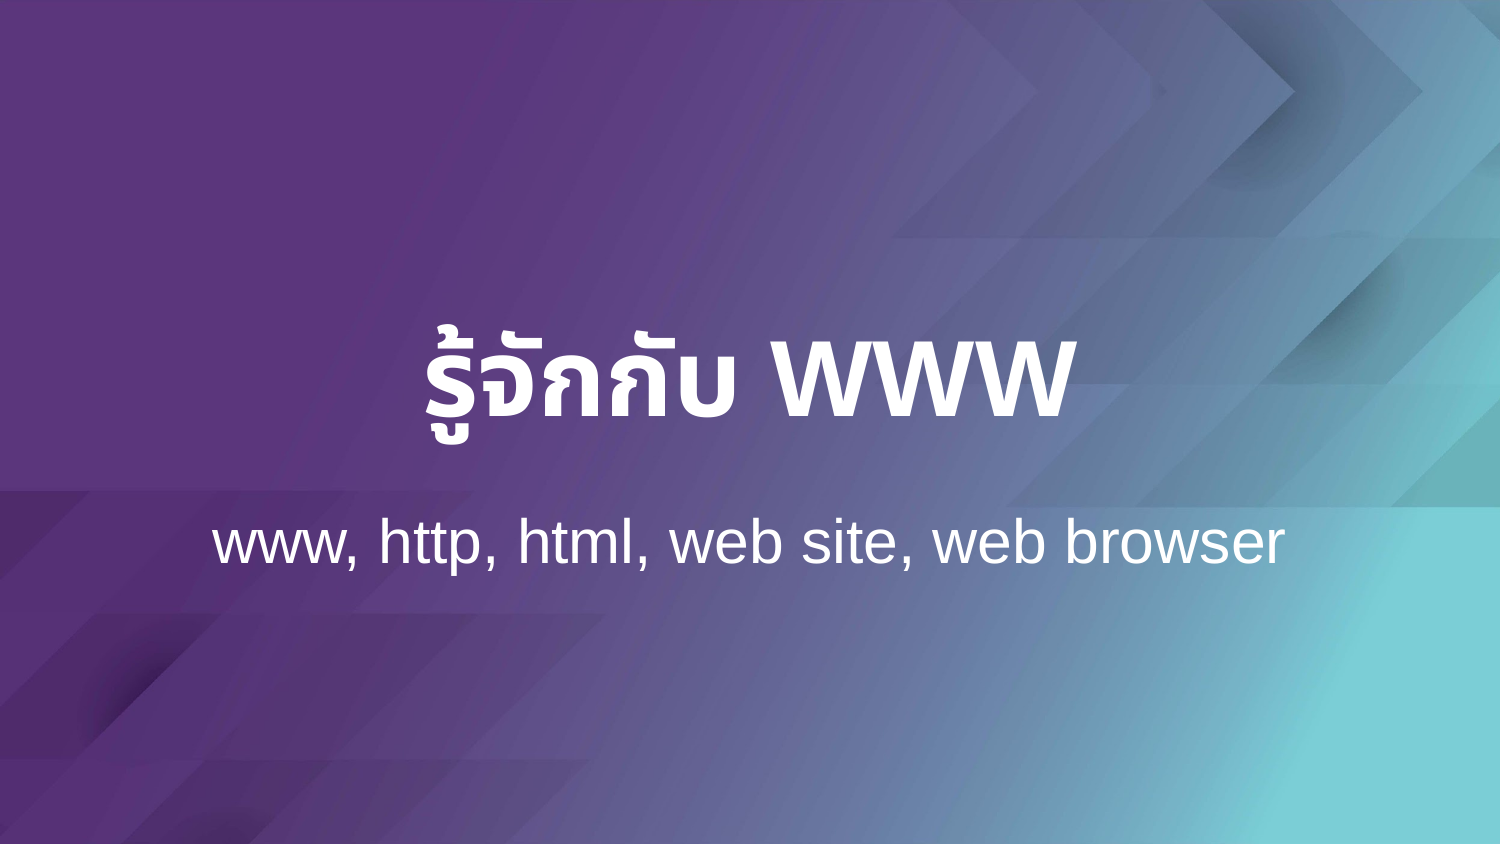

รู้จักกับ WWW
www, http, html, web site, web browser